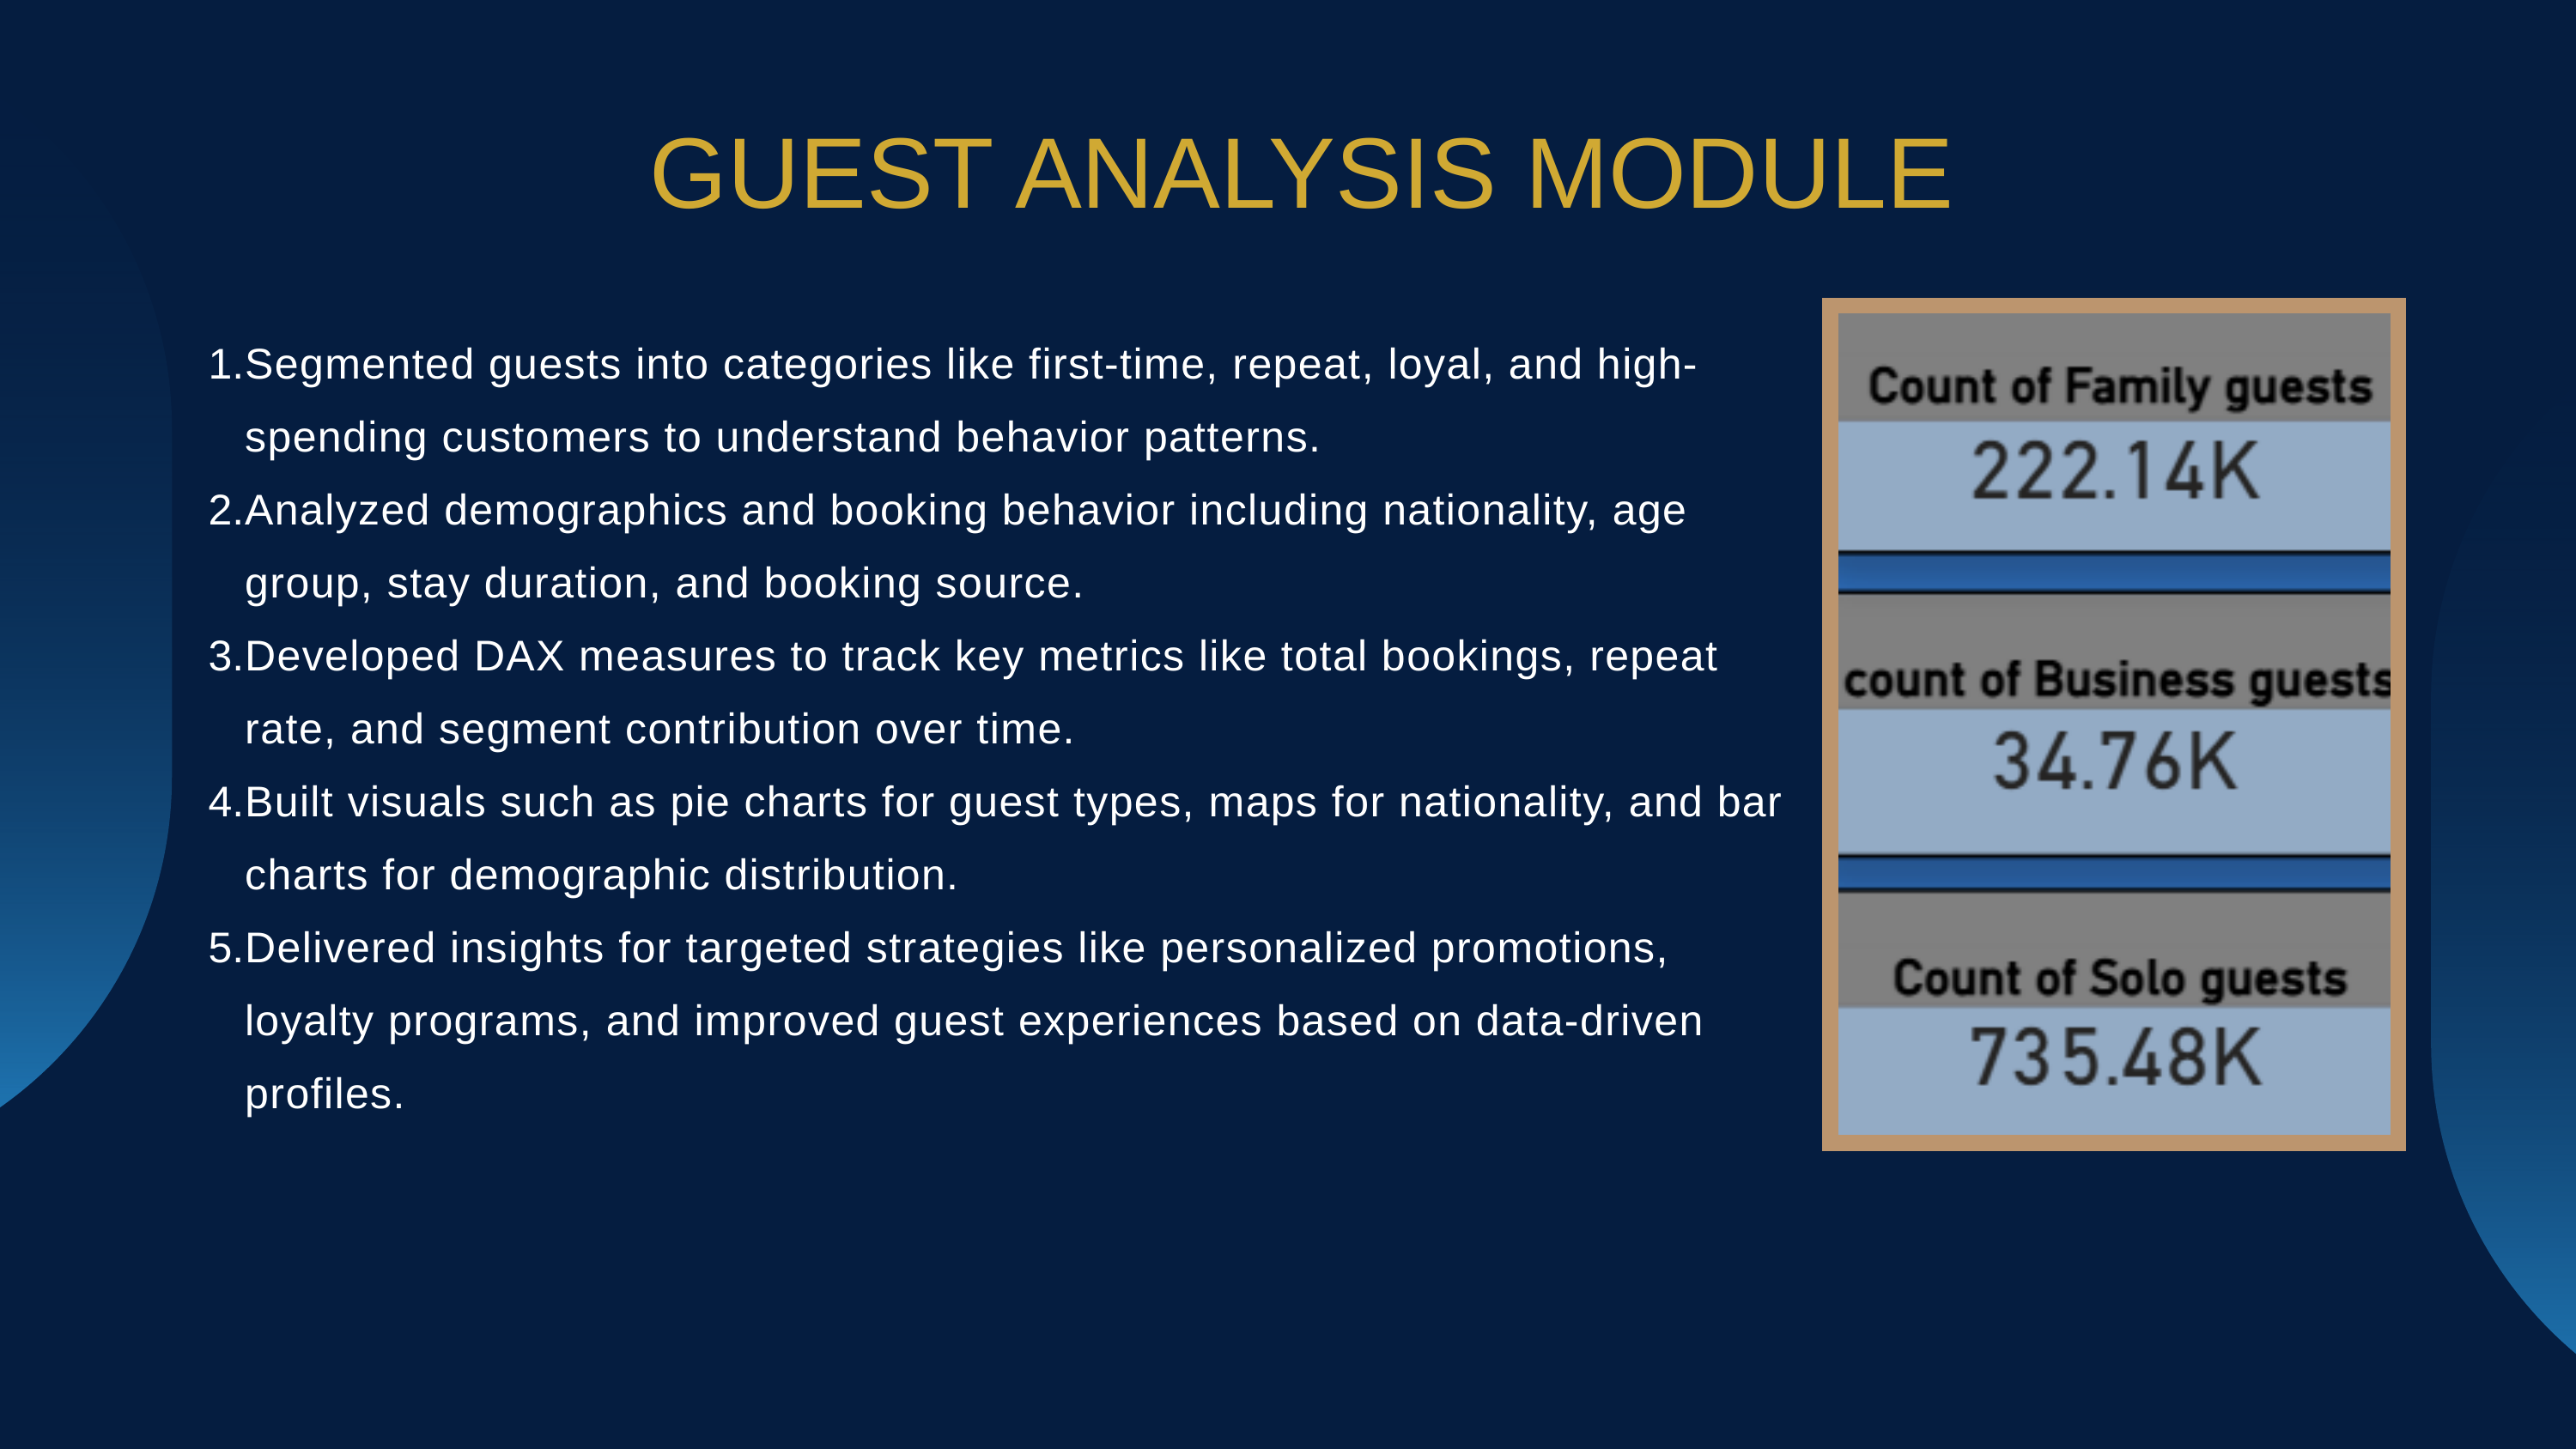

GUEST ANALYSIS MODULE

Segmented guests into categories like first-time, repeat, loyal, and high-spending customers to understand behavior patterns.
Analyzed demographics and booking behavior including nationality, age group, stay duration, and booking source.
Developed DAX measures to track key metrics like total bookings, repeat rate, and segment contribution over time.
Built visuals such as pie charts for guest types, maps for nationality, and bar charts for demographic distribution.
Delivered insights for targeted strategies like personalized promotions, loyalty programs, and improved guest experiences based on data-driven profiles.